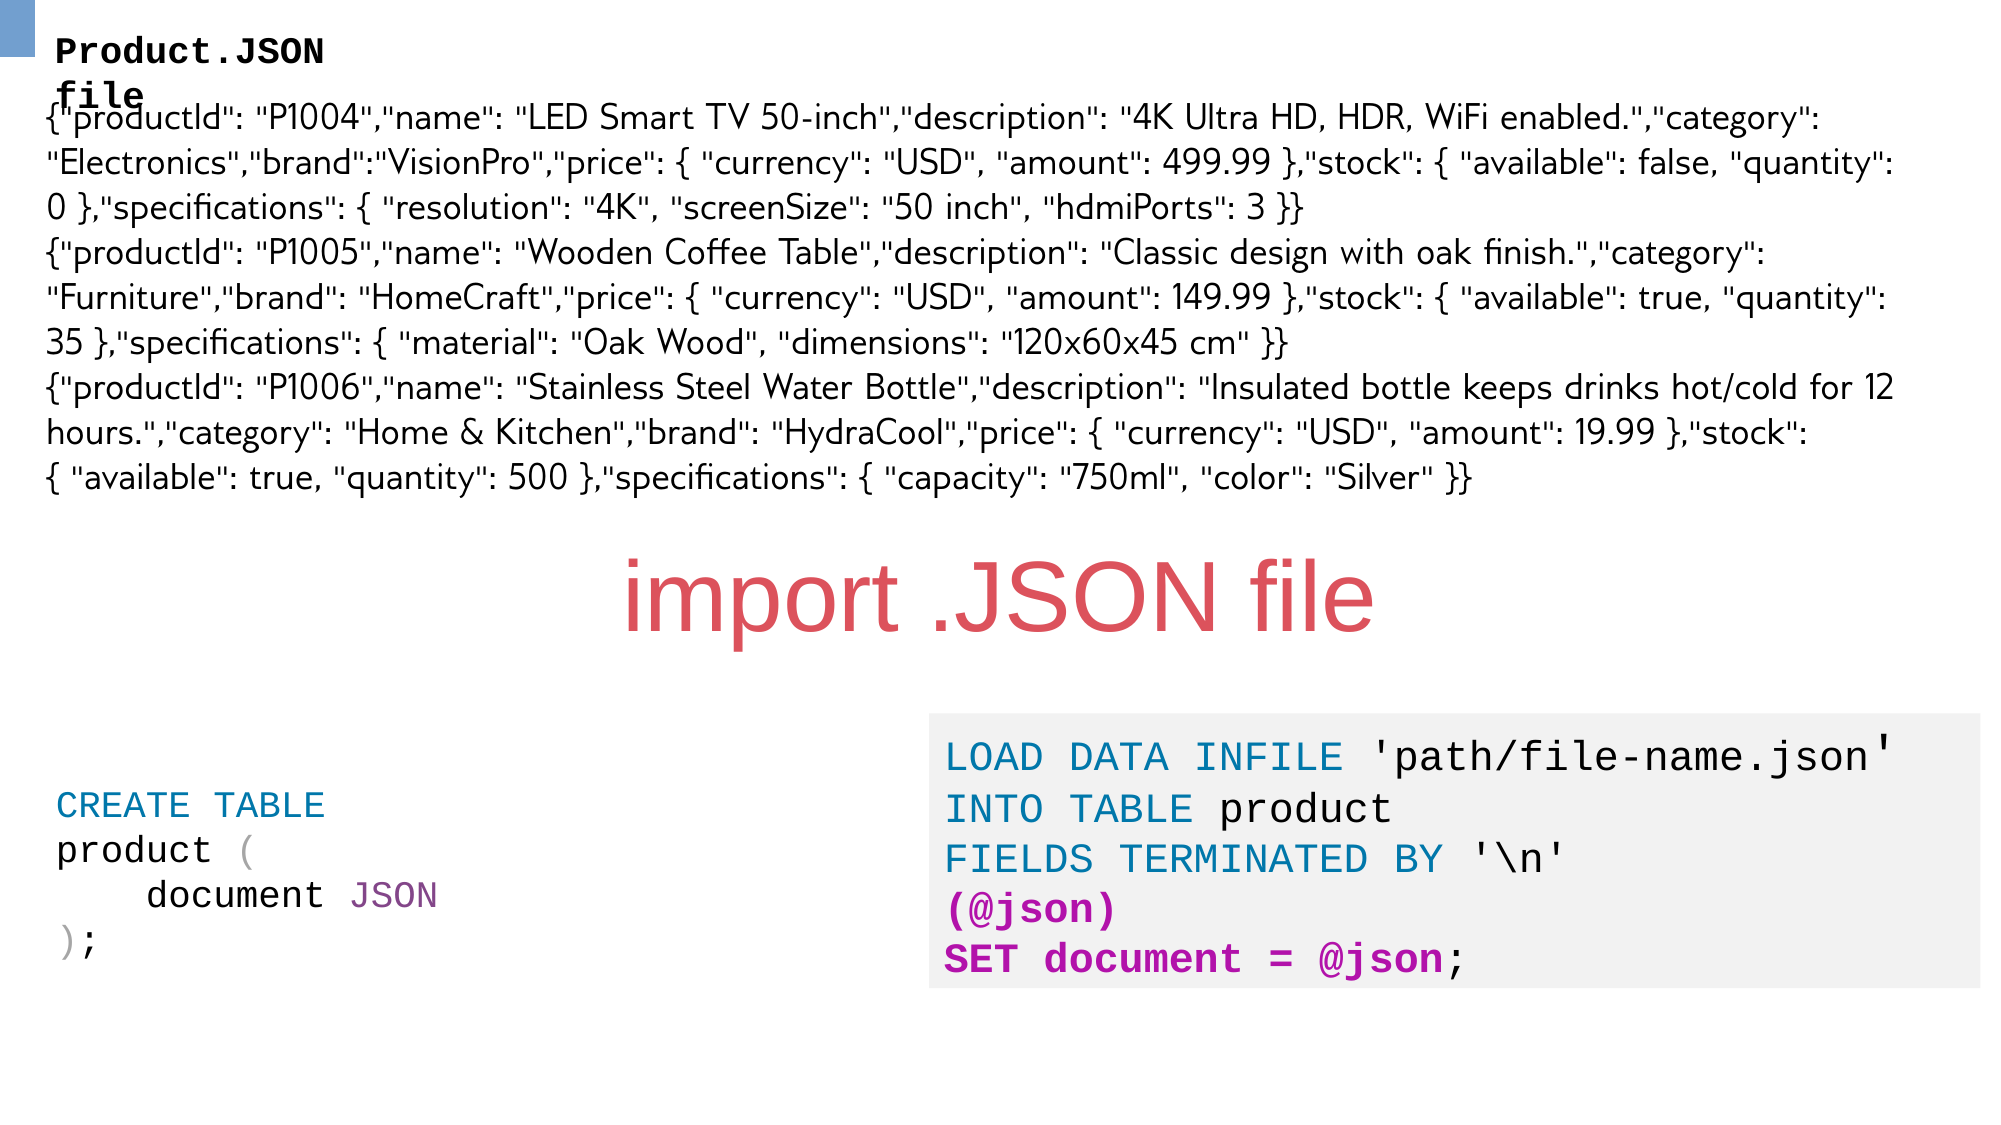

Product.JSON file
{"productId": "P1004","name": "LED Smart TV 50-inch","description": "4K Ultra HD, HDR, WiFi enabled.","category": "Electronics","brand":"VisionPro","price": { "currency": "USD", "amount": 499.99 },"stock": { "available": false, "quantity": 0 },"specifications": { "resolution": "4K", "screenSize": "50 inch", "hdmiPorts": 3 }}
{"productId": "P1005","name": "Wooden Coffee Table","description": "Classic design with oak finish.","category": "Furniture","brand": "HomeCraft","price": { "currency": "USD", "amount": 149.99 },"stock": { "available": true, "quantity": 35 },"specifications": { "material": "Oak Wood", "dimensions": "120x60x45 cm" }}
{"productId": "P1006","name": "Stainless Steel Water Bottle","description": "Insulated bottle keeps drinks hot/cold for 12 hours.","category": "Home & Kitchen","brand": "HydraCool","price": { "currency": "USD", "amount": 19.99 },"stock": { "available": true, "quantity": 500 },"specifications": { "capacity": "750ml", "color": "Silver" }}
import .JSON file
LOAD DATA INFILE 'path/file-name.json' INTO TABLE product
FIELDS TERMINATED BY '\n'
(@json)
SET document = @json;
CREATE TABLE product (
    document JSON
);